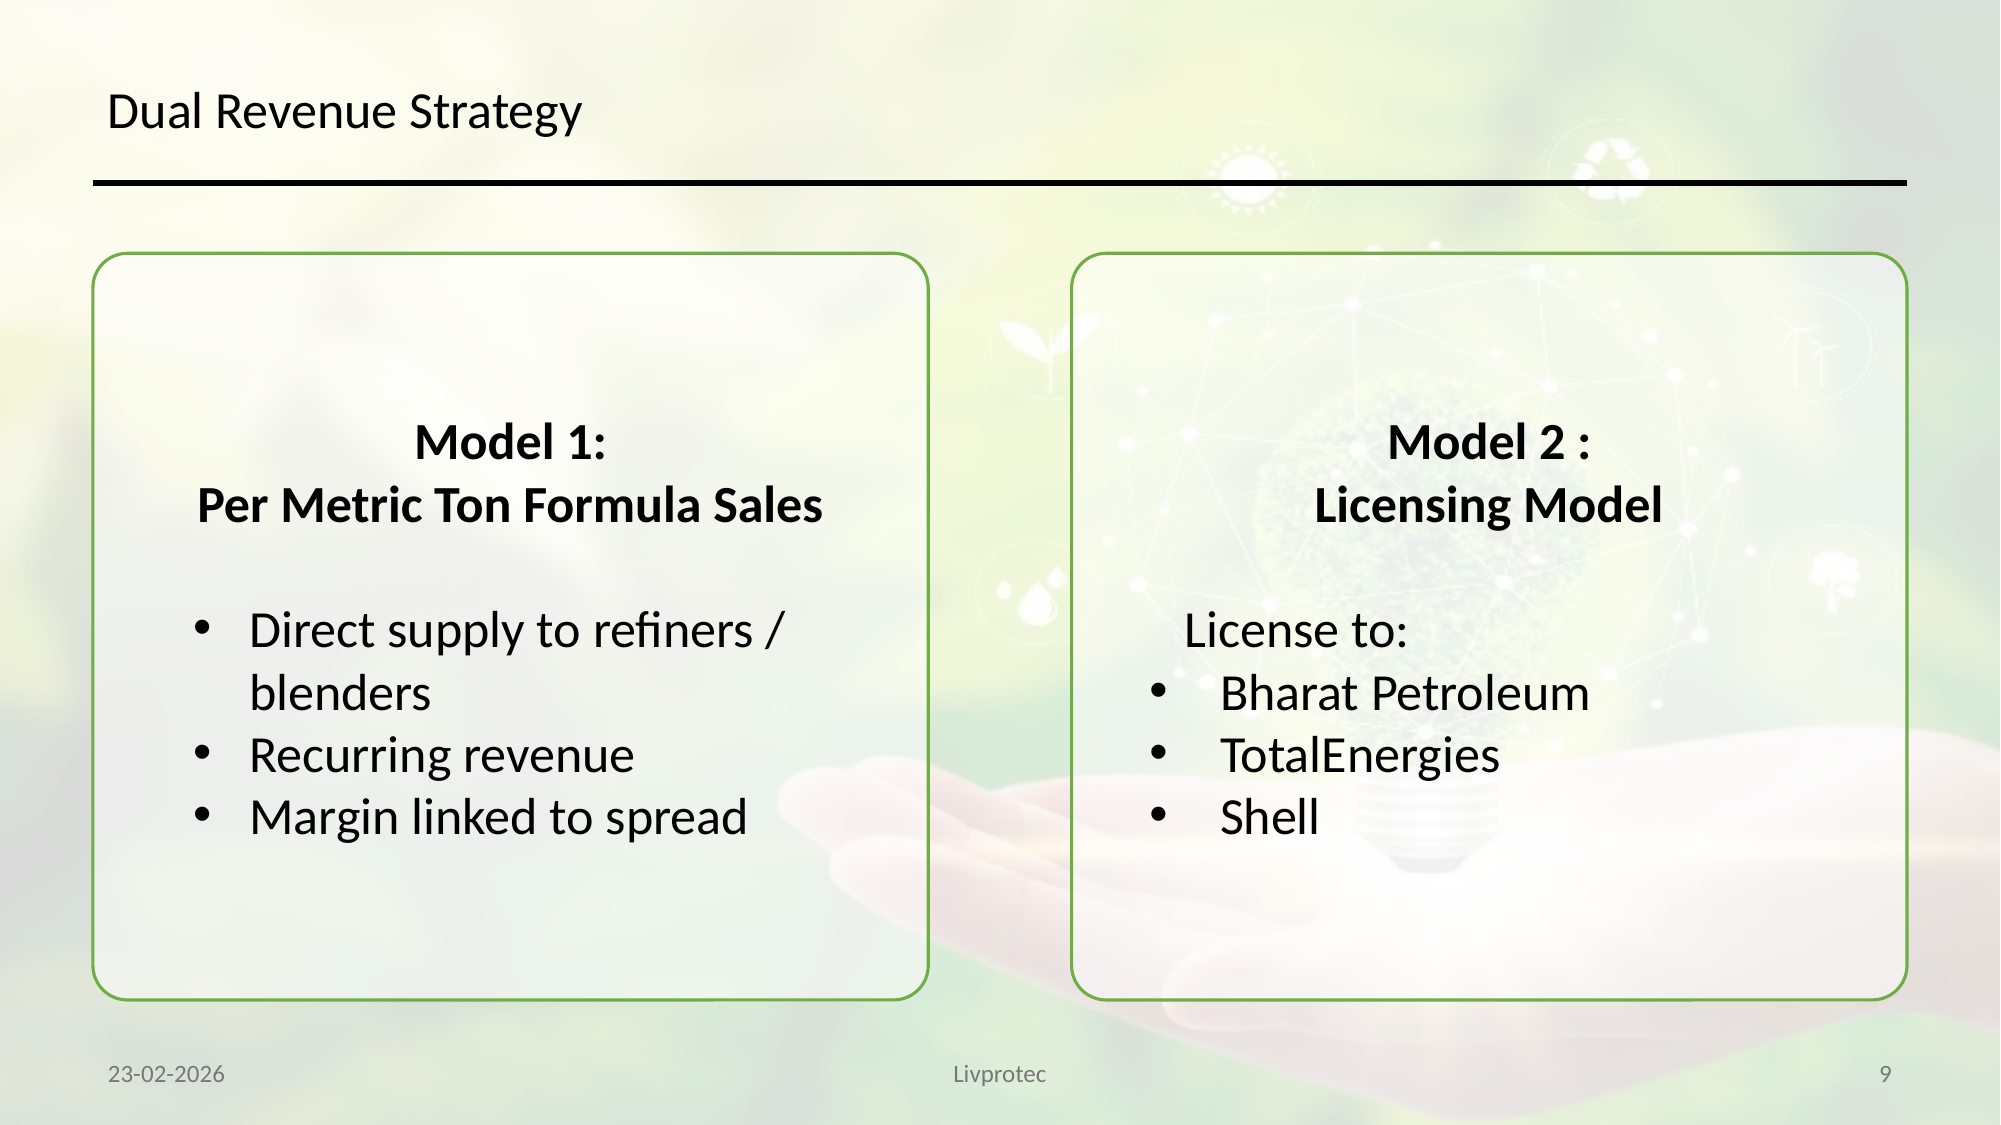

# Dual Revenue Strategy
Model 1:
Per Metric Ton Formula Sales

Direct supply to refiners / blenders
Recurring revenue
Margin linked to spread
Model 2 :
Licensing Model

License to:
   Bharat Petroleum
   TotalEnergies
   Shell
9
23-02-2026
Livprotec